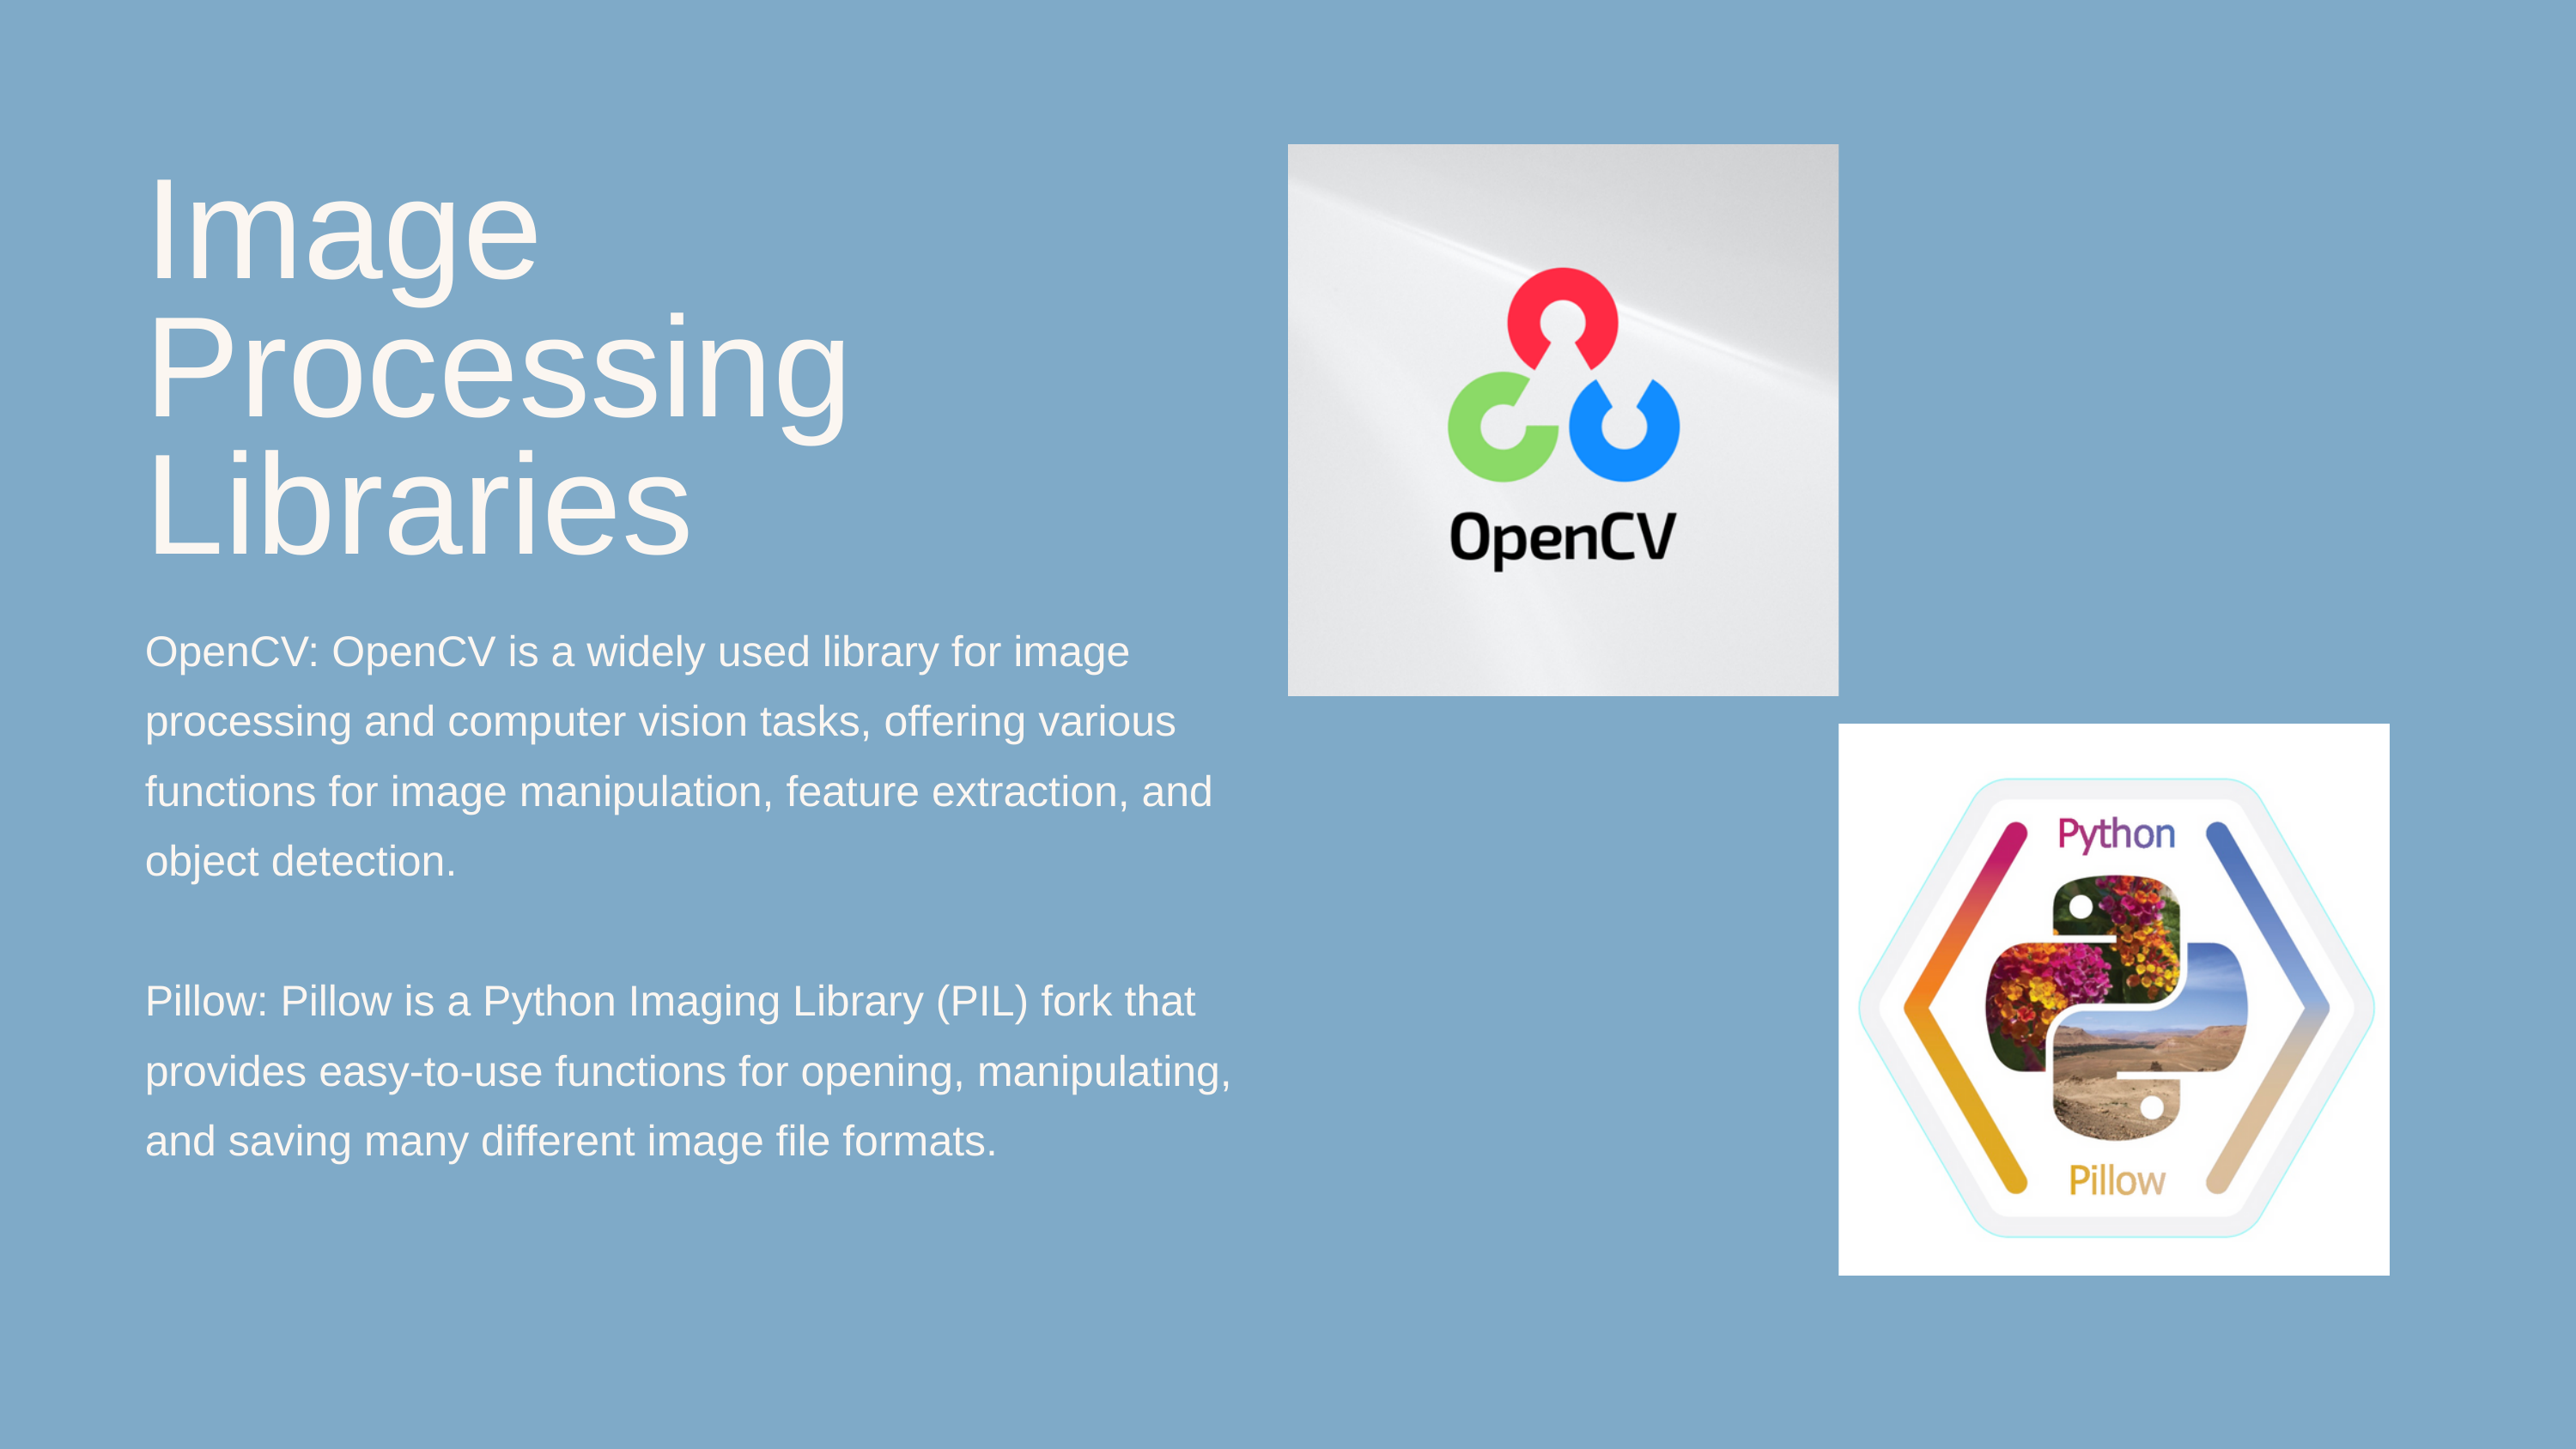

Image Processing Libraries
OpenCV: OpenCV is a widely used library for image processing and computer vision tasks, offering various functions for image manipulation, feature extraction, and object detection.

Pillow: Pillow is a Python Imaging Library (PIL) fork that provides easy-to-use functions for opening, manipulating, and saving many different image file formats.